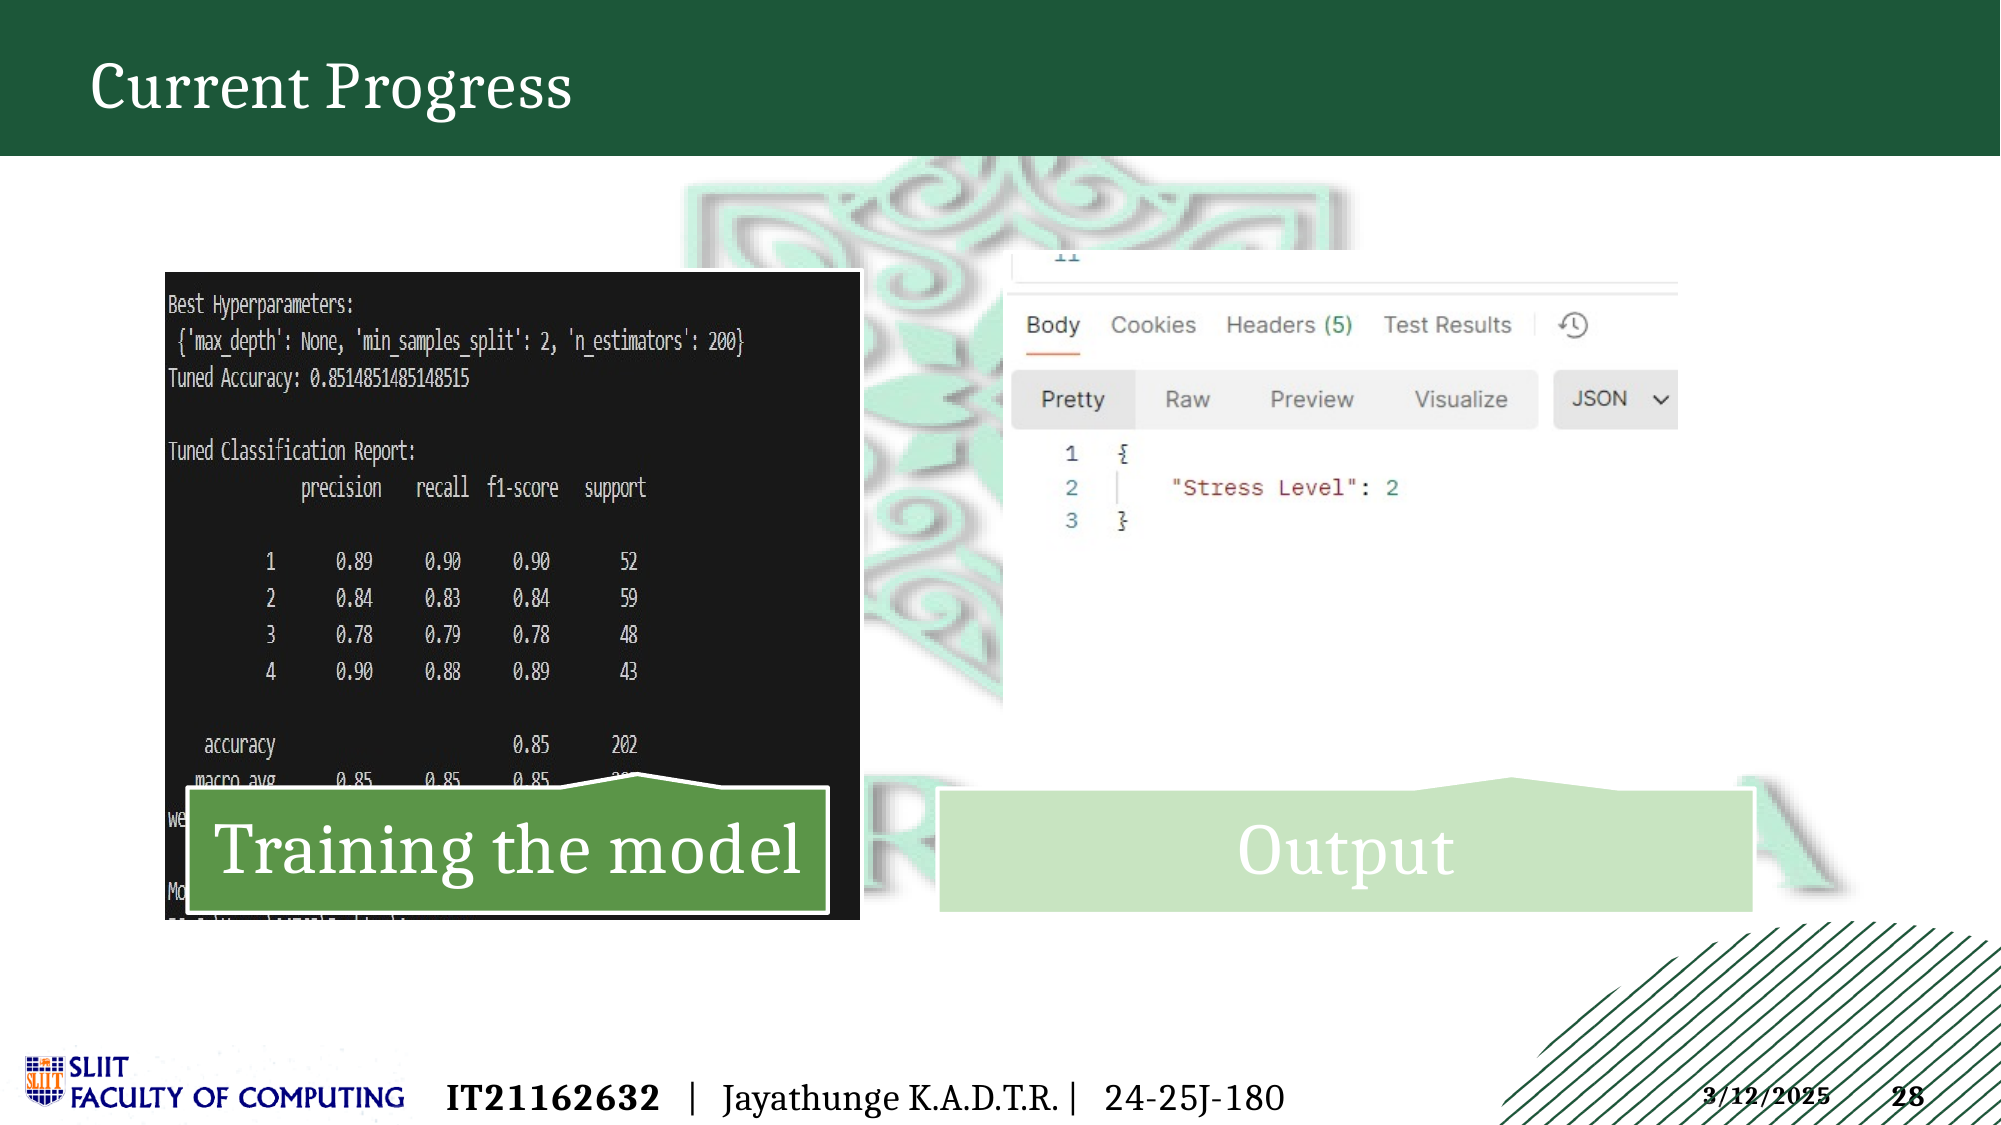

Current Progress
Training the model
Output

IT21162632   |   Jayathunge K.A.D.T.R. |   24-25J-180